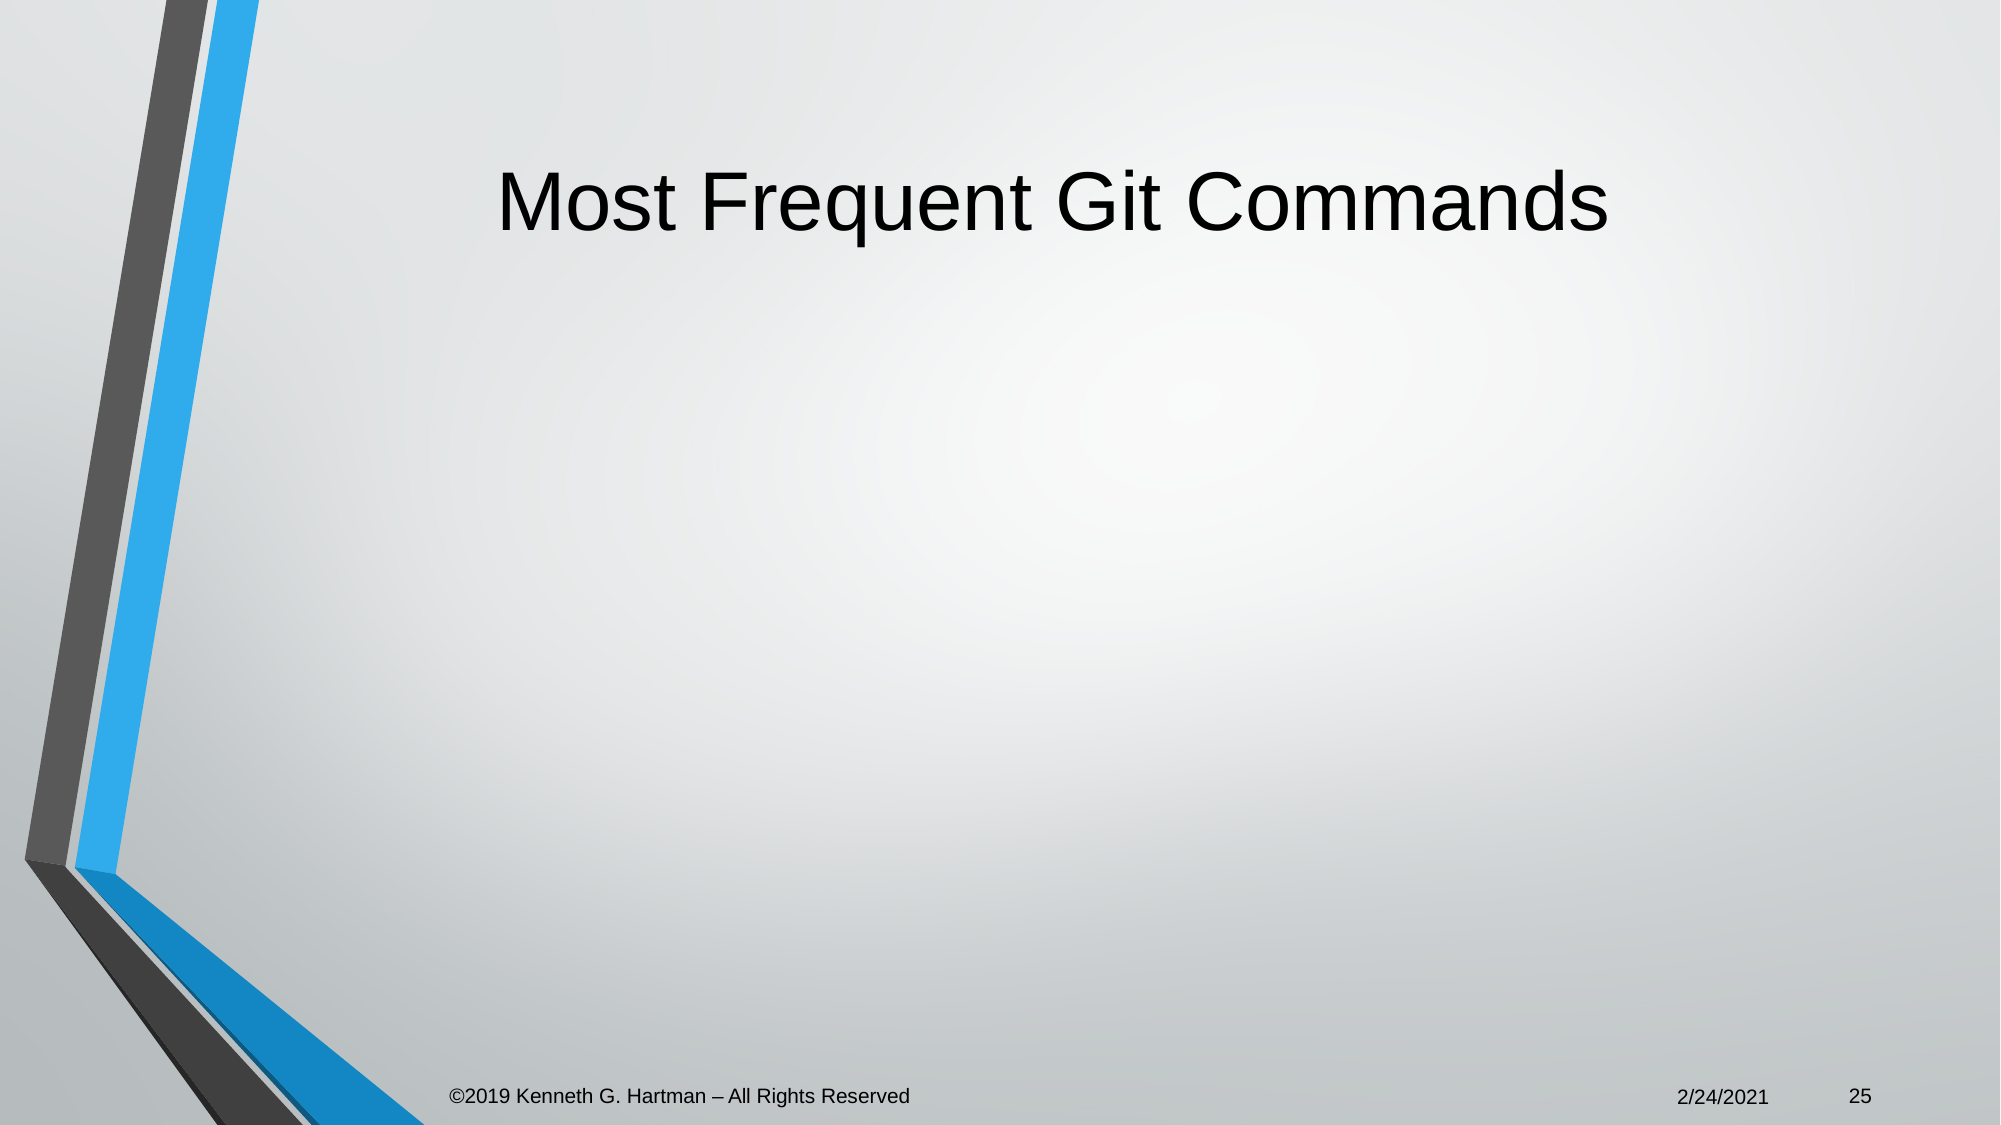

# Most Frequent Git Commands

25
©2019 Kenneth G. Hartman – All Rights Reserved
2/24/2021